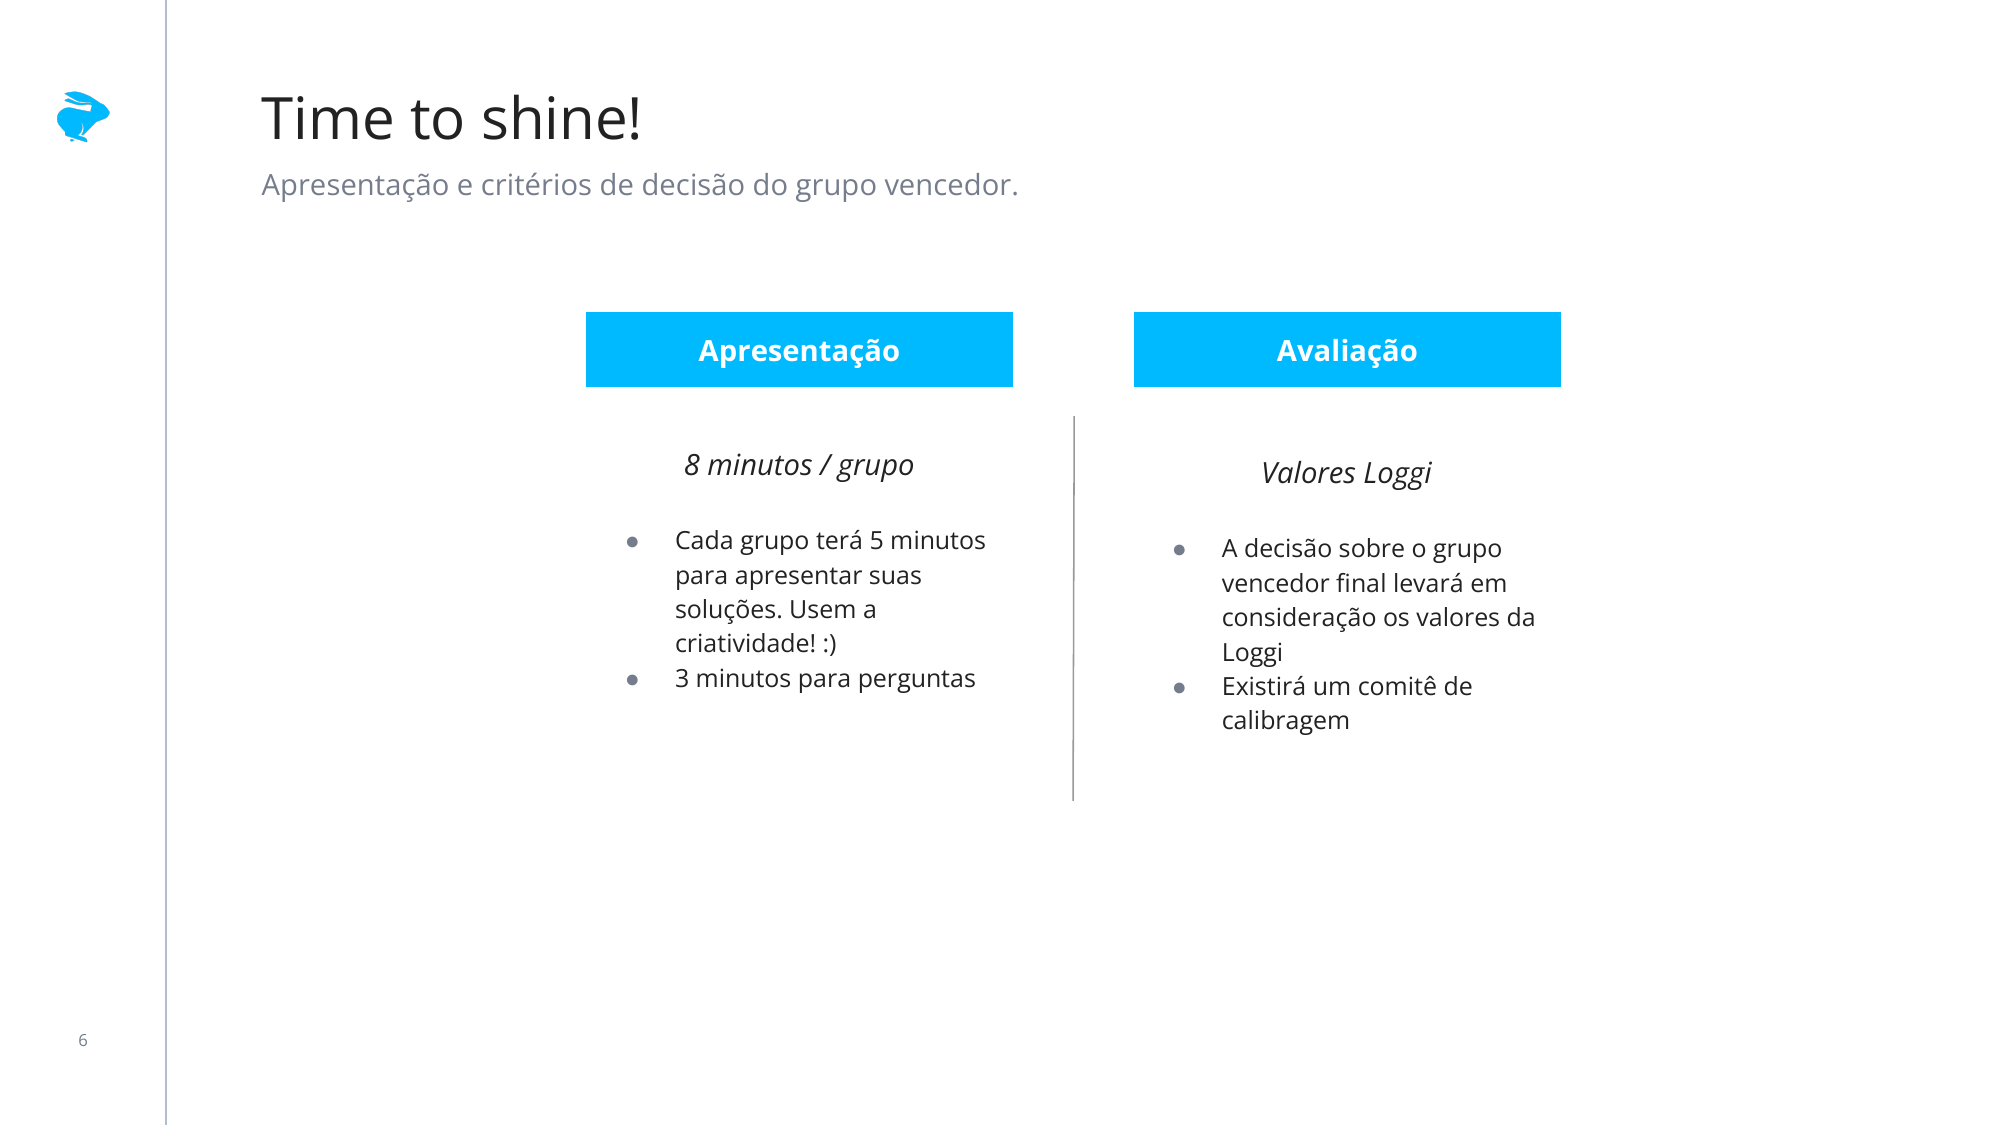

# Time to shine!
Apresentação e critérios de decisão do grupo vencedor.
Apresentação
Avaliação

8 minutos / grupo

Cada grupo terá 5 minutos para apresentar suas soluções. Usem a criatividade! :)
3 minutos para perguntas

Valores Loggi

A decisão sobre o grupo vencedor final levará em consideração os valores da Loggi
Existirá um comitê de calibragem

6